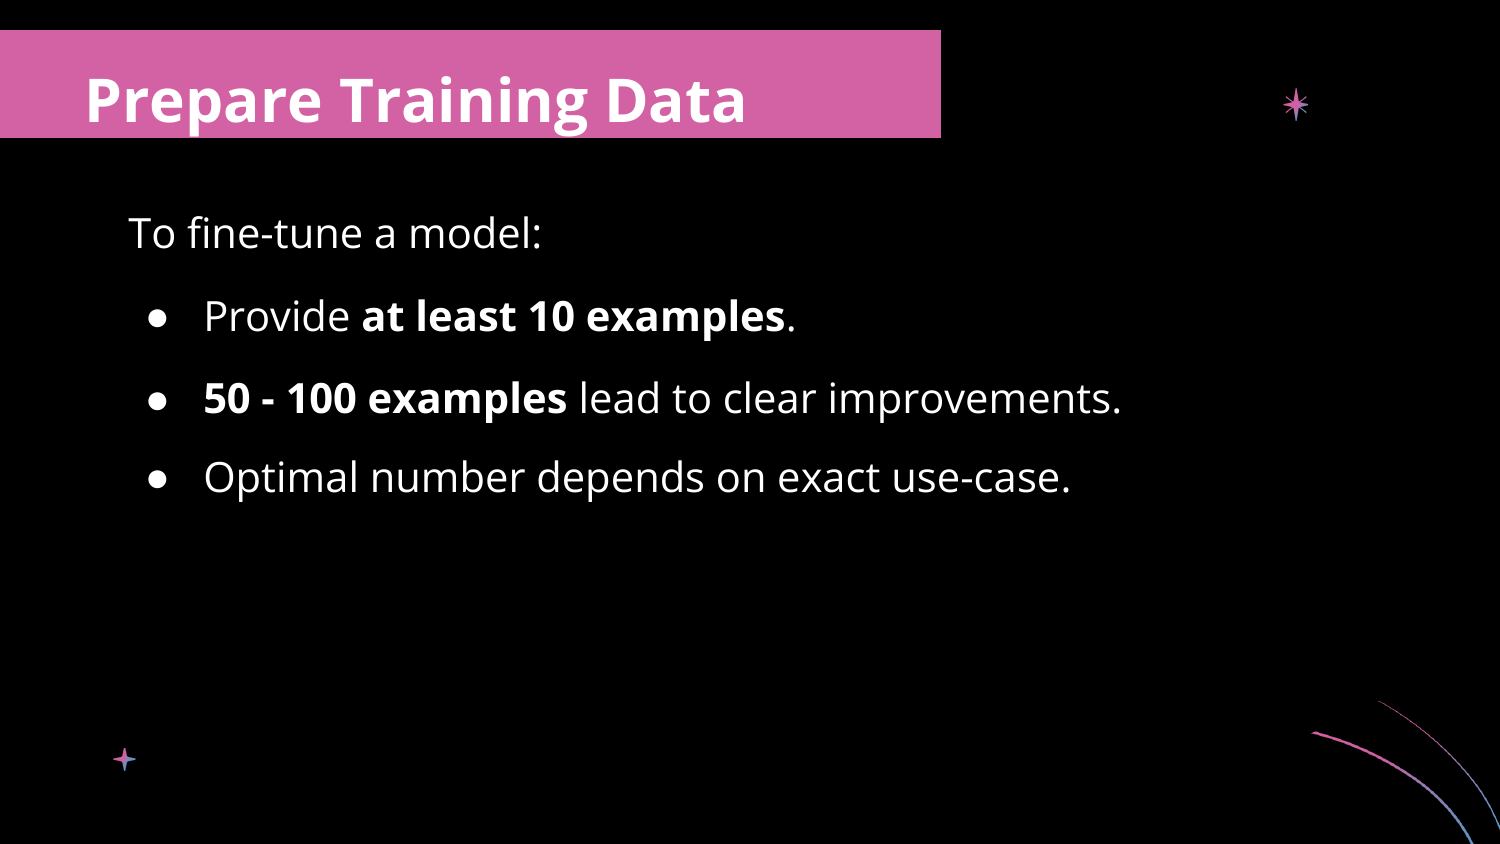

Prepare Training Data

To fine-tune a model:
Provide at least 10 examples.
50 - 100 examples lead to clear improvements.
Optimal number depends on exact use-case.